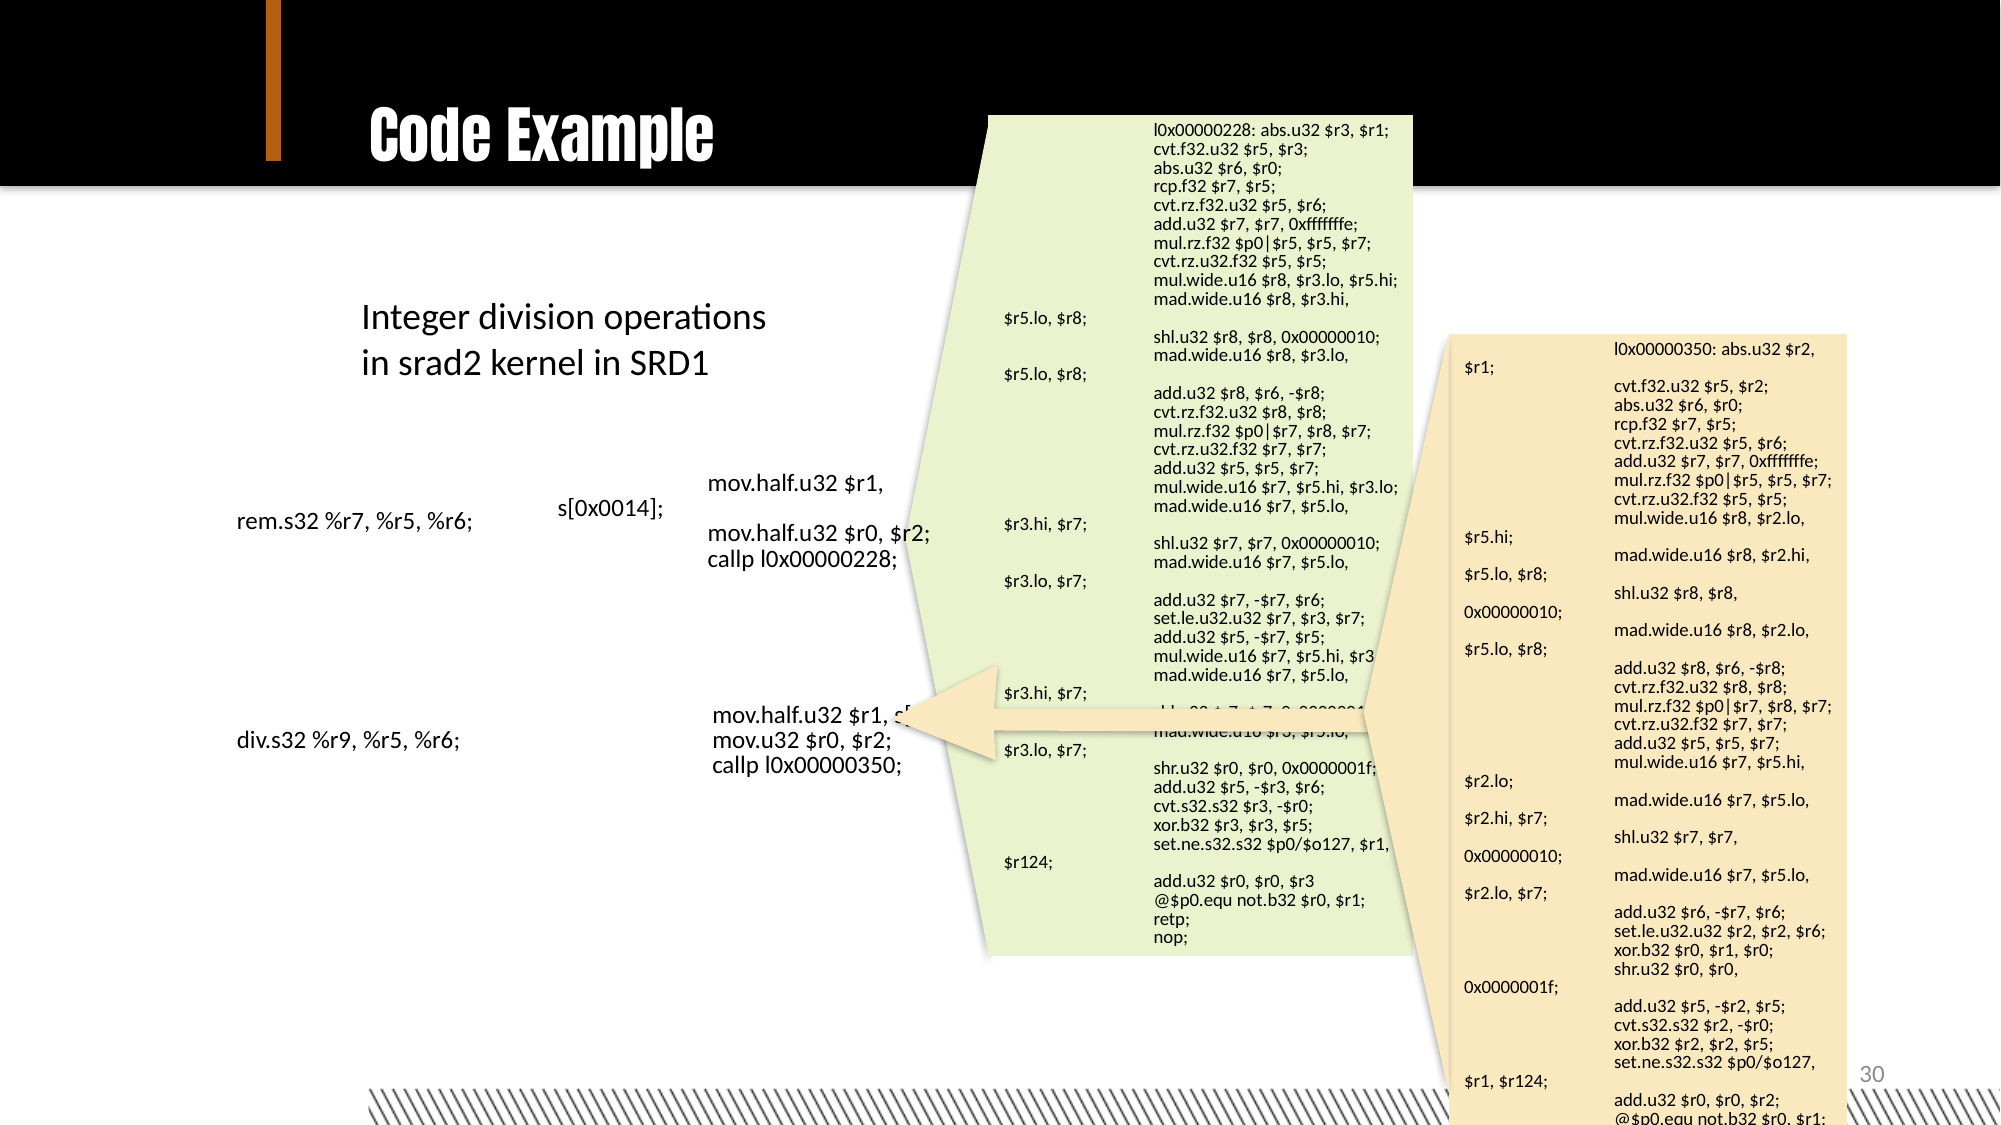

# Code Example
| rem.s32 %r7, %r5, %r6; | mov.half.u32 $r1, s[0x0014]; mov.half.u32 $r0, $r2; callp l0x00000228; | l0x00000228: abs.u32 $r3, $r1; cvt.f32.u32 $r5, $r3; abs.u32 $r6, $r0; rcp.f32 $r7, $r5; cvt.rz.f32.u32 $r5, $r6; add.u32 $r7, $r7, 0xfffffffe; mul.rz.f32 $p0|$r5, $r5, $r7; cvt.rz.u32.f32 $r5, $r5; mul.wide.u16 $r8, $r3.lo, $r5.hi; mad.wide.u16 $r8, $r3.hi, $r5.lo, $r8; shl.u32 $r8, $r8, 0x00000010; mad.wide.u16 $r8, $r3.lo, $r5.lo, $r8; add.u32 $r8, $r6, -$r8; cvt.rz.f32.u32 $r8, $r8; mul.rz.f32 $p0|$r7, $r8, $r7; cvt.rz.u32.f32 $r7, $r7; add.u32 $r5, $r5, $r7; mul.wide.u16 $r7, $r5.hi, $r3.lo; mad.wide.u16 $r7, $r5.lo, $r3.hi, $r7; shl.u32 $r7, $r7, 0x00000010; mad.wide.u16 $r7, $r5.lo, $r3.lo, $r7; add.u32 $r7, -$r7, $r6; set.le.u32.u32 $r7, $r3, $r7; add.u32 $r5, -$r7, $r5; mul.wide.u16 $r7, $r5.hi, $r3.lo; mad.wide.u16 $r7, $r5.lo, $r3.hi, $r7; shl.u32 $r7, $r7, 0x00000010; mad.wide.u16 $r3, $r5.lo, $r3.lo, $r7; shr.u32 $r0, $r0, 0x0000001f; add.u32 $r5, -$r3, $r6; cvt.s32.s32 $r3, -$r0; xor.b32 $r3, $r3, $r5; set.ne.s32.s32 $p0/$o127, $r1, $r124; add.u32 $r0, $r0, $r3 @$p0.equ not.b32 $r0, $r1; retp; nop; |
| --- | --- | --- |
Integer division operations
in srad2 kernel in SRD1
| div.s32 %r9, %r5, %r6; | mov.half.u32 $r1, s[0x0014]; mov.u32 $r0, $r2; callp l0x00000350; | l0x00000350: abs.u32 $r2, $r1; cvt.f32.u32 $r5, $r2; abs.u32 $r6, $r0; rcp.f32 $r7, $r5; cvt.rz.f32.u32 $r5, $r6; add.u32 $r7, $r7, 0xfffffffe; mul.rz.f32 $p0|$r5, $r5, $r7; cvt.rz.u32.f32 $r5, $r5; mul.wide.u16 $r8, $r2.lo, $r5.hi; mad.wide.u16 $r8, $r2.hi, $r5.lo, $r8; shl.u32 $r8, $r8, 0x00000010; mad.wide.u16 $r8, $r2.lo, $r5.lo, $r8; add.u32 $r8, $r6, -$r8; cvt.rz.f32.u32 $r8, $r8; mul.rz.f32 $p0|$r7, $r8, $r7; cvt.rz.u32.f32 $r7, $r7; add.u32 $r5, $r5, $r7; mul.wide.u16 $r7, $r5.hi, $r2.lo; mad.wide.u16 $r7, $r5.lo, $r2.hi, $r7; shl.u32 $r7, $r7, 0x00000010; mad.wide.u16 $r7, $r5.lo, $r2.lo, $r7; add.u32 $r6, -$r7, $r6; set.le.u32.u32 $r2, $r2, $r6; xor.b32 $r0, $r1, $r0; shr.u32 $r0, $r0, 0x0000001f; add.u32 $r5, -$r2, $r5; cvt.s32.s32 $r2, -$r0; xor.b32 $r2, $r2, $r5; set.ne.s32.s32 $p0/$o127, $r1, $r124; add.u32 $r0, $r0, $r2; @$p0.equ not.b32 $r0, $r1; retp; nop; |
| --- | --- | --- |

30
| rem.s32 %r7, %r5, %r6; | mov.half.u32 $r1, s[0x0014]; mov.half.u32 $r0, $r2; callp l0x00000228; | l0x00000228: abs.u32 $r3, $r1; cvt.f32.u32 $r5, $r3; abs.u32 $r6, $r0; rcp.f32 $r7, $r5; cvt.rz.f32.u32 $r5, $r6; add.u32 $r7, $r7, 0xfffffffe; mul.rz.f32 $p0|$r5, $r5, $r7; cvt.rz.u32.f32 $r5, $r5; mul.wide.u16 $r8, $r3.lo, $r5.hi; mad.wide.u16 $r8, $r3.hi, $r5.lo, $r8; shl.u32 $r8, $r8, 0x00000010; mad.wide.u16 $r8, $r3.lo, $r5.lo, $r8; add.u32 $r8, $r6, -$r8; cvt.rz.f32.u32 $r8, $r8; mul.rz.f32 $p0|$r7, $r8, $r7; cvt.rz.u32.f32 $r7, $r7; add.u32 $r5, $r5, $r7; mul.wide.u16 $r7, $r5.hi, $r3.lo; mad.wide.u16 $r7, $r5.lo, $r3.hi, $r7; shl.u32 $r7, $r7, 0x00000010; mad.wide.u16 $r7, $r5.lo, $r3.lo, $r7; add.u32 $r7, -$r7, $r6; set.le.u32.u32 $r7, $r3, $r7; add.u32 $r5, -$r7, $r5; mul.wide.u16 $r7, $r5.hi, $r3.lo; mad.wide.u16 $r7, $r5.lo, $r3.hi, $r7; shl.u32 $r7, $r7, 0x00000010; mad.wide.u16 $r3, $r5.lo, $r3.lo, $r7; shr.u32 $r0, $r0, 0x0000001f; add.u32 $r5, -$r3, $r6; cvt.s32.s32 $r3, -$r0; xor.b32 $r3, $r3, $r5; set.ne.s32.s32 $p0/$o127, $r1, $r124; add.u32 $r0, $r0, $r3 @$p0.equ not.b32 $r0, $r1; retp; nop; |
| --- | --- | --- |